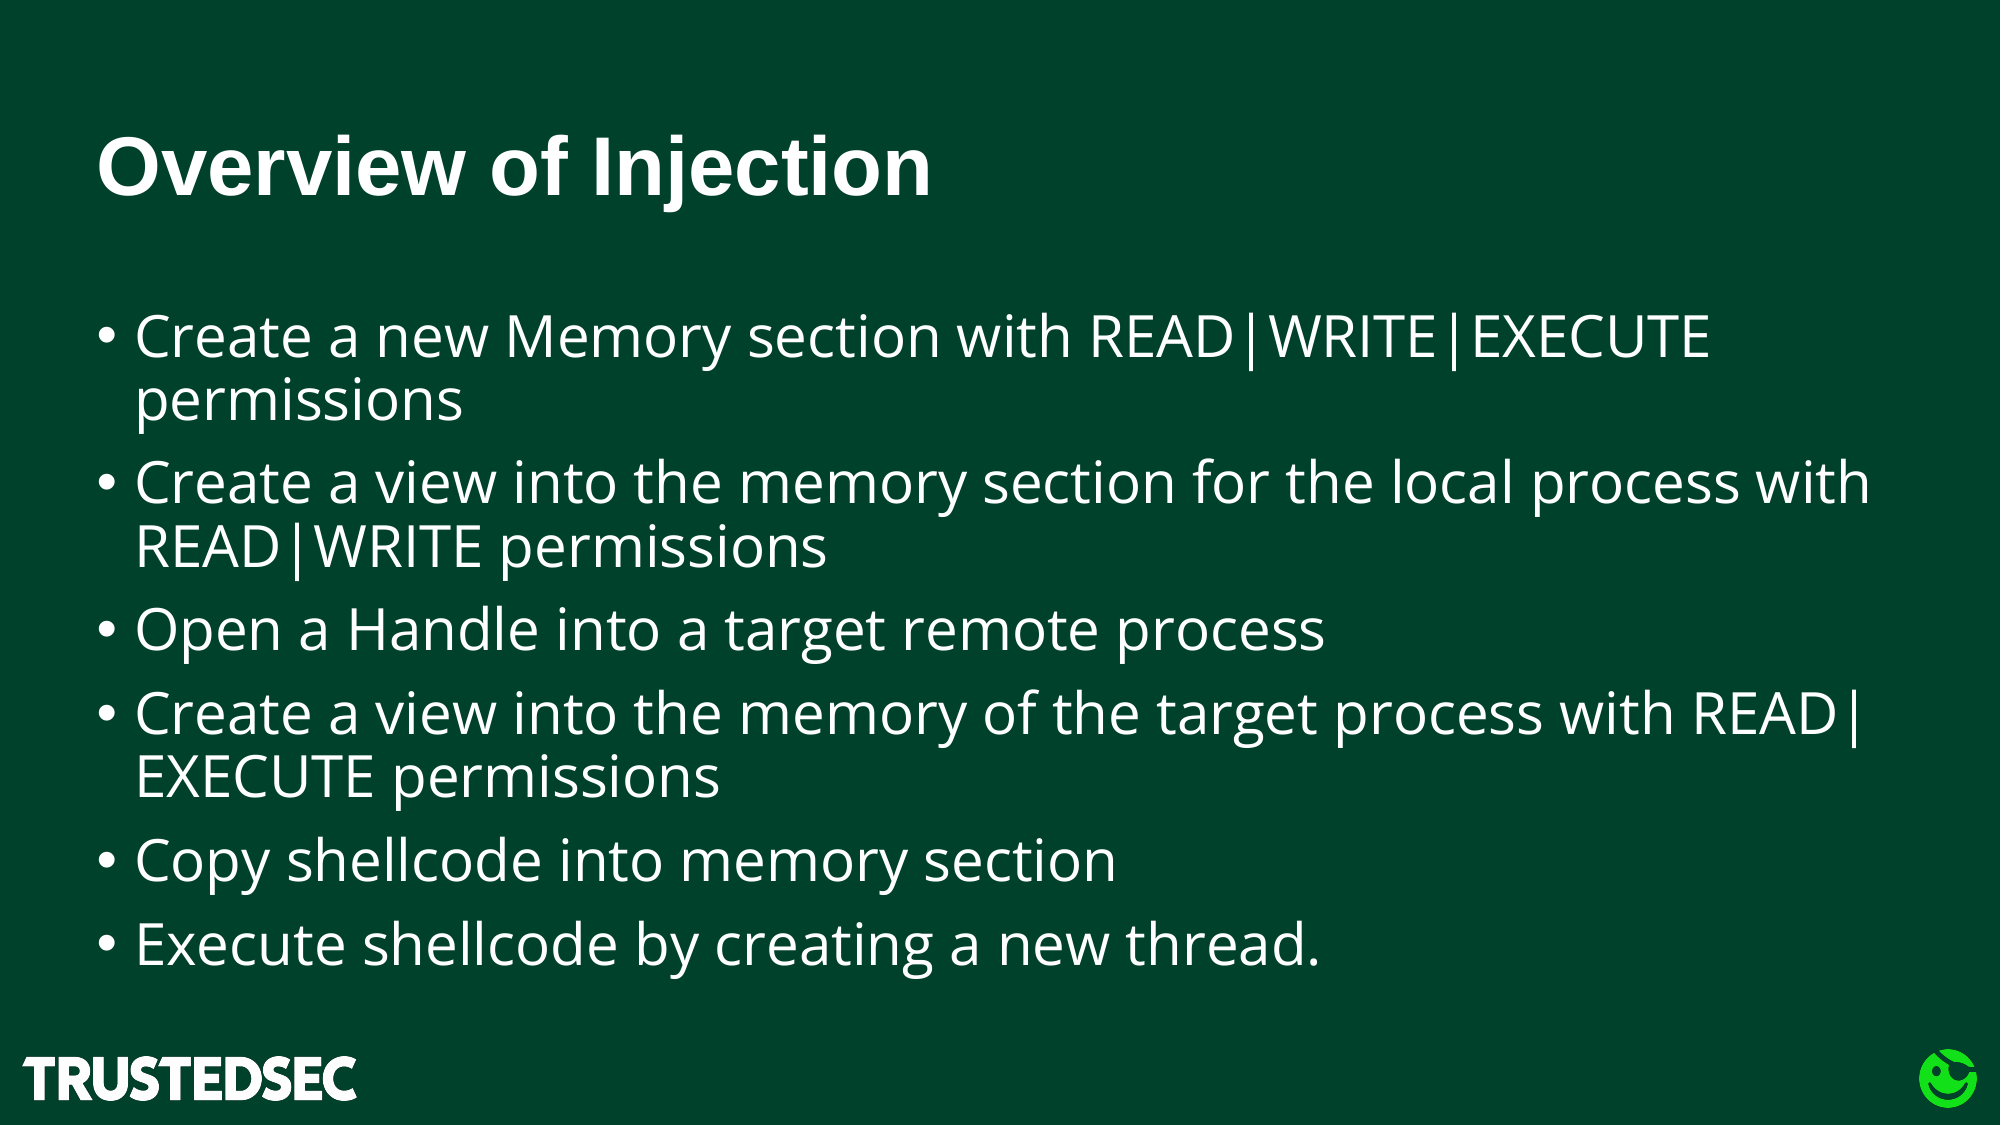

# Overview of Injection
Create a new Memory section with READ|WRITE|EXECUTE permissions
Create a view into the memory section for the local process with READ|WRITE permissions
Open a Handle into a target remote process
Create a view into the memory of the target process with READ|EXECUTE permissions
Copy shellcode into memory section
Execute shellcode by creating a new thread.